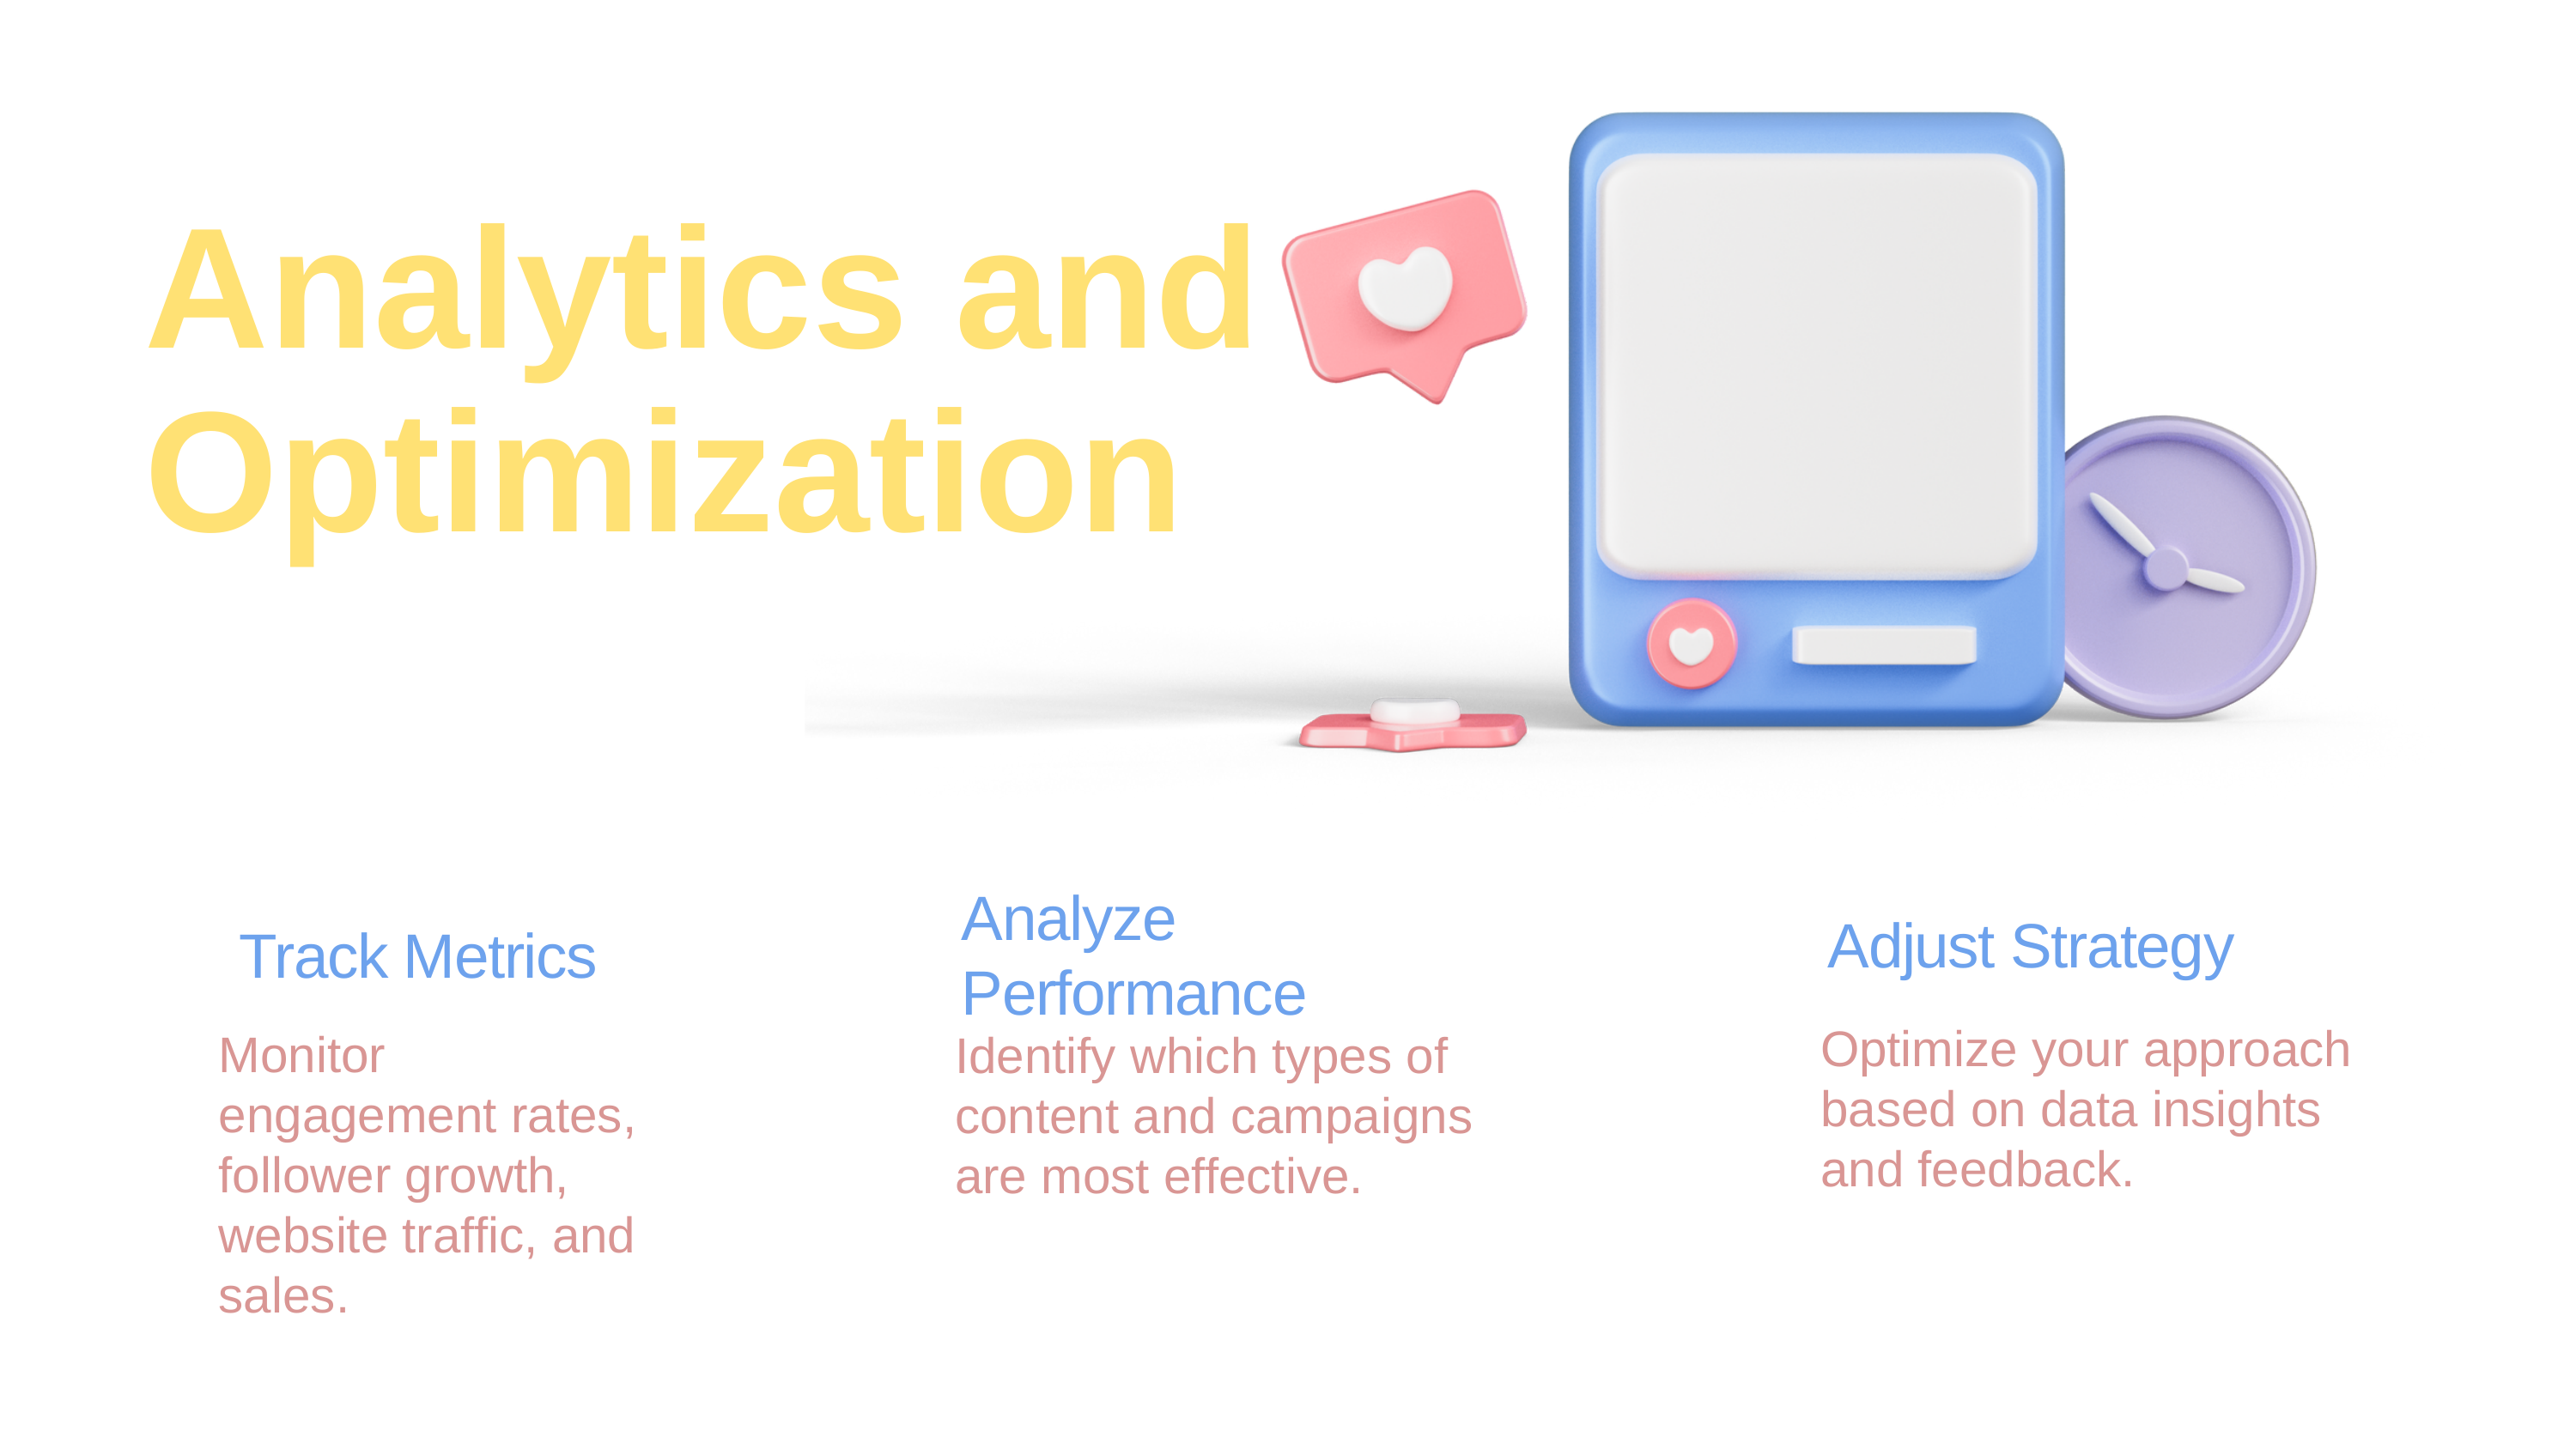

Analytics and Optimization

Adjust Strategy
Optimize your approach based on data insights and feedback.

Track Metrics
Monitor engagement rates, follower growth, website traffic, and sales.

Analyze Performance
Identify which types of content and campaigns are most effective.